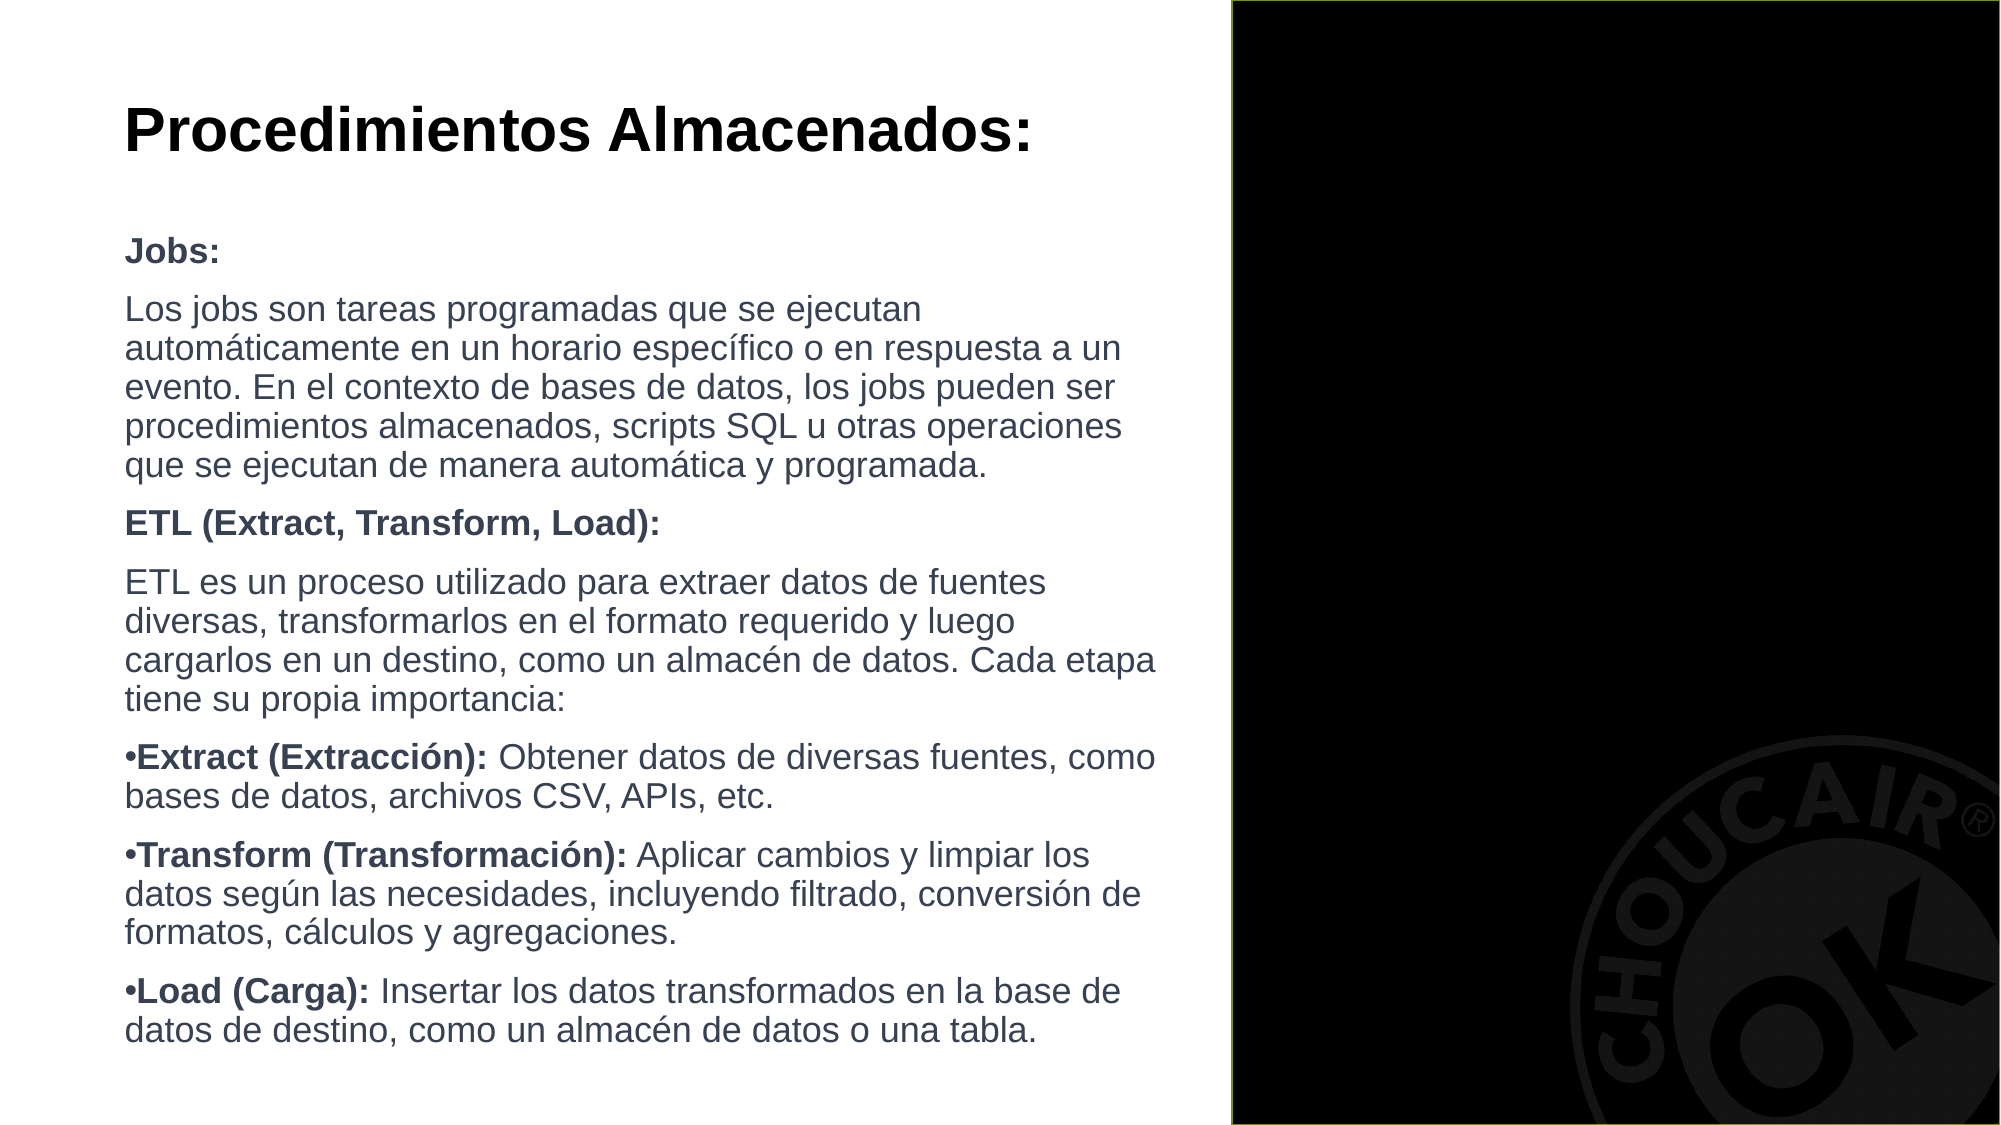

Procedimientos Almacenados:
Jobs:
Los jobs son tareas programadas que se ejecutan automáticamente en un horario específico o en respuesta a un evento. En el contexto de bases de datos, los jobs pueden ser procedimientos almacenados, scripts SQL u otras operaciones que se ejecutan de manera automática y programada.
ETL (Extract, Transform, Load):
ETL es un proceso utilizado para extraer datos de fuentes diversas, transformarlos en el formato requerido y luego cargarlos en un destino, como un almacén de datos. Cada etapa tiene su propia importancia:
Extract (Extracción): Obtener datos de diversas fuentes, como bases de datos, archivos CSV, APIs, etc.
Transform (Transformación): Aplicar cambios y limpiar los datos según las necesidades, incluyendo filtrado, conversión de formatos, cálculos y agregaciones.
Load (Carga): Insertar los datos transformados en la base de datos de destino, como un almacén de datos o una tabla.